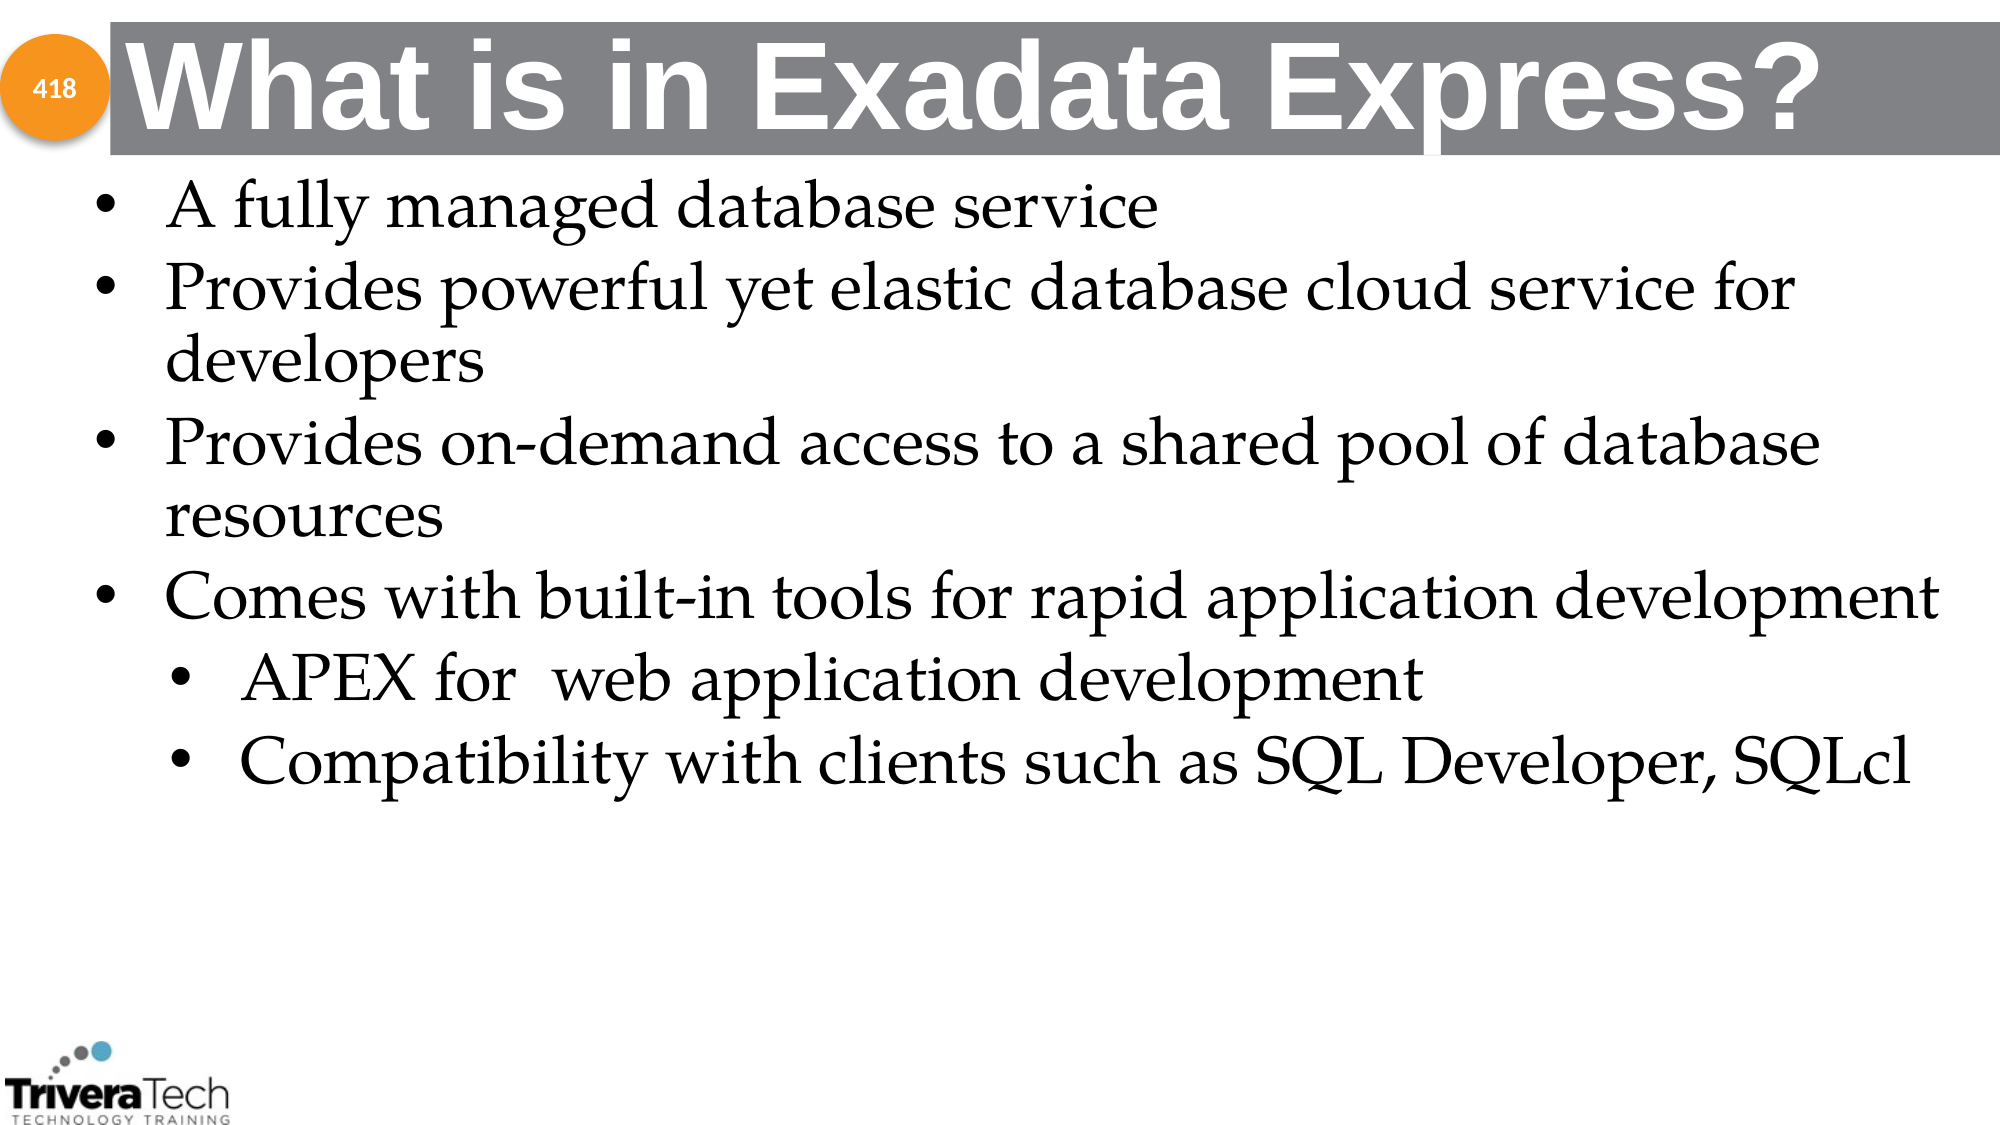

# What is in Exadata Express?
418
A fully managed database service
Provides powerful yet elastic database cloud service for developers
Provides on-demand access to a shared pool of database resources
Comes with built-in tools for rapid application development
APEX for  web application development
Compatibility with clients such as SQL Developer, SQLcl